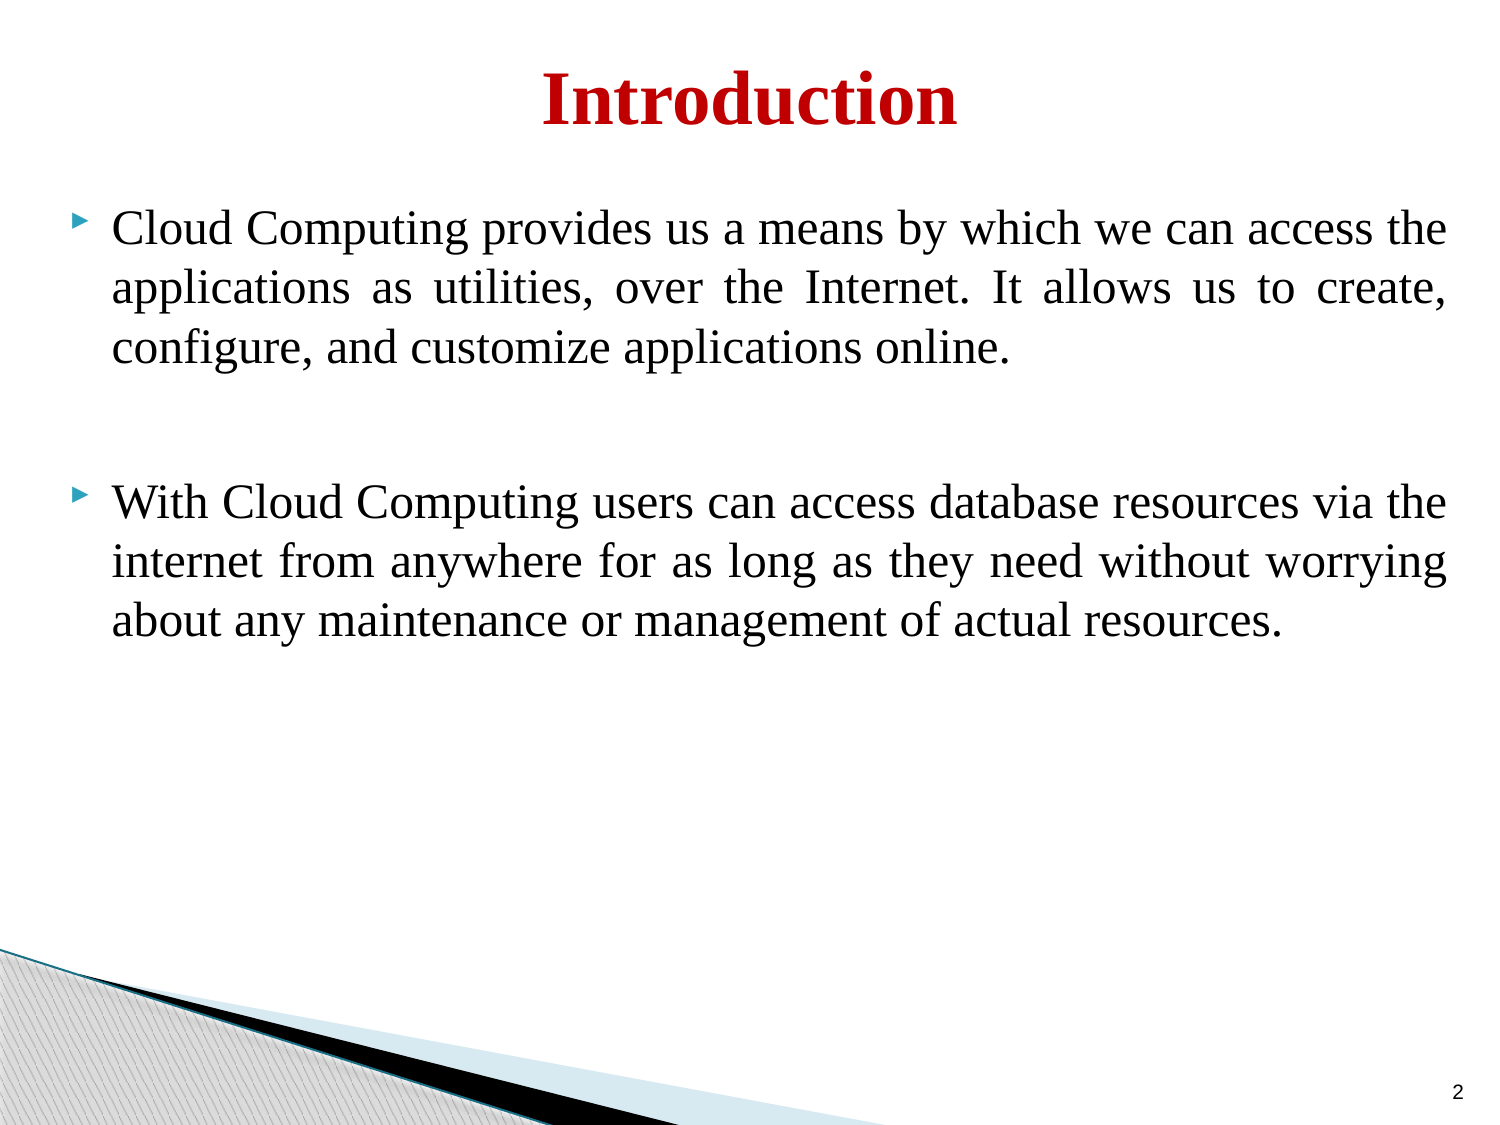

# Introduction
Cloud Computing provides us a means by which we can access the applications as utilities, over the Internet. It allows us to create, configure, and customize applications online.

With Cloud Computing users can access database resources via the internet from anywhere for as long as they need without worrying about any maintenance or management of actual resources.
2